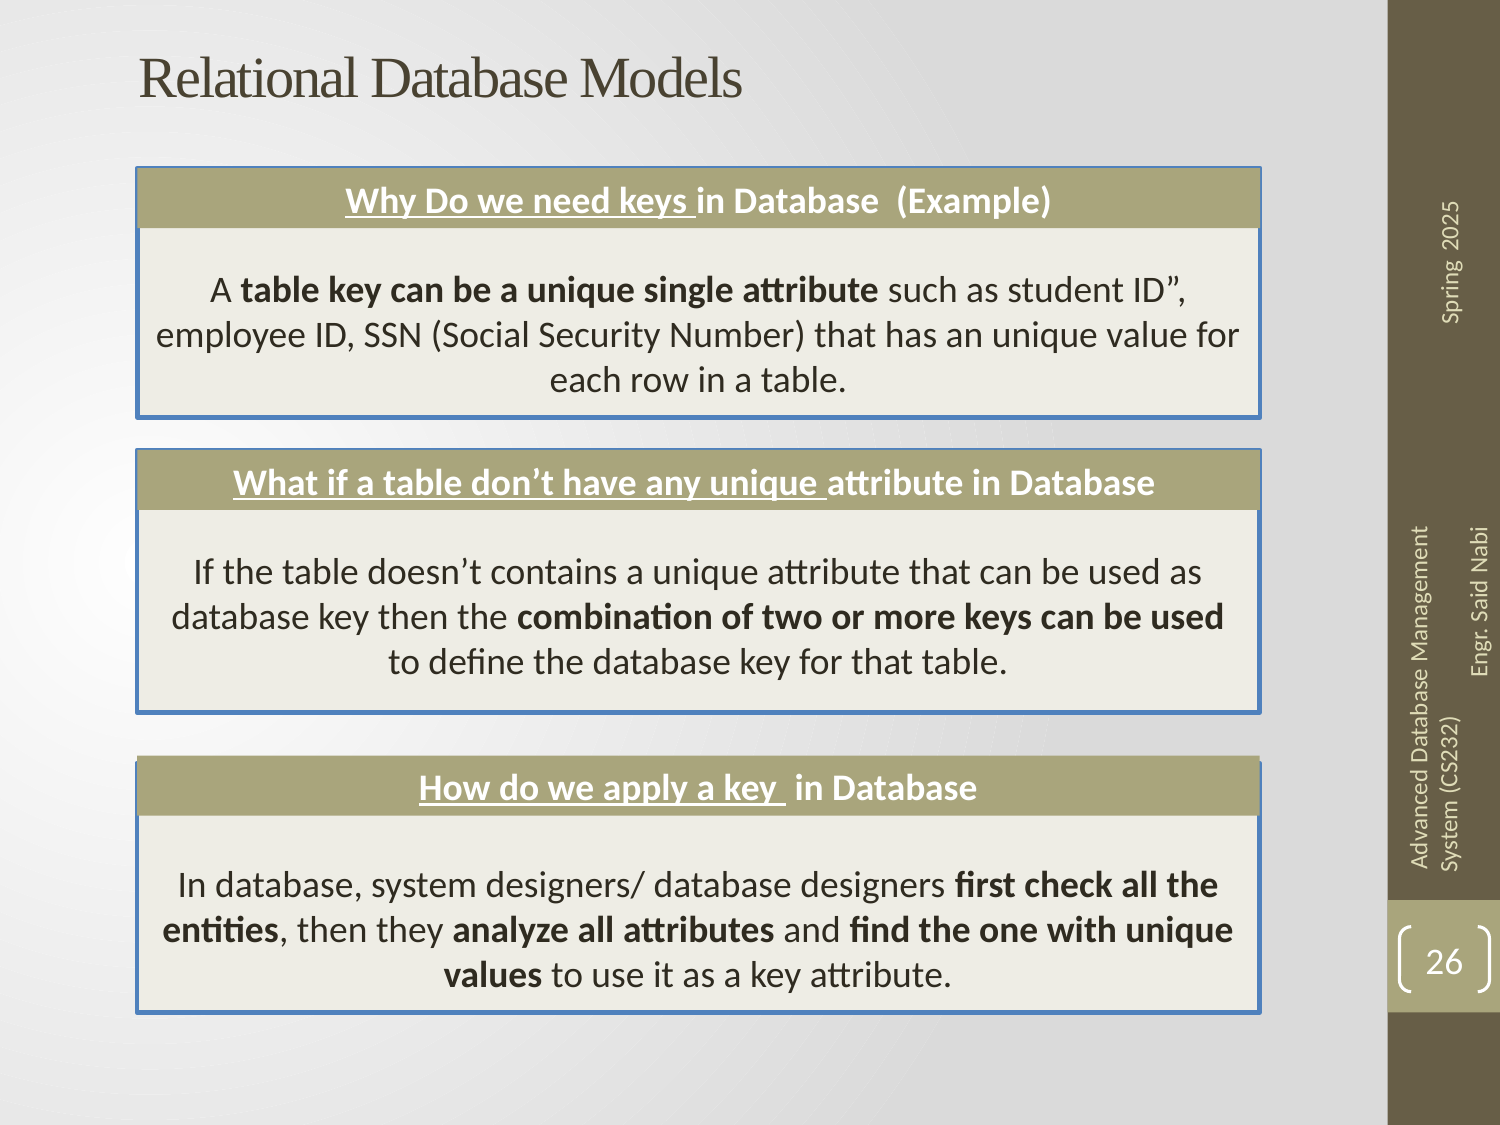

# Relational Database Models
Why Do we need keys in Database  (Example)

A table key can be a unique single attribute such as student ID”, employee ID, SSN (Social Security Number) that has an unique value for each row in a table.

If the table doesn’t contains a unique attribute that can be used as database key then the combination of two or more keys can be used to define the database key for that table.
What if a table don’t have any unique attribute in Database
How do we apply a key  in Database

In database, system designers/ database designers first check all the entities, then they analyze all attributes and find the one with unique values to use it as a key attribute.
26